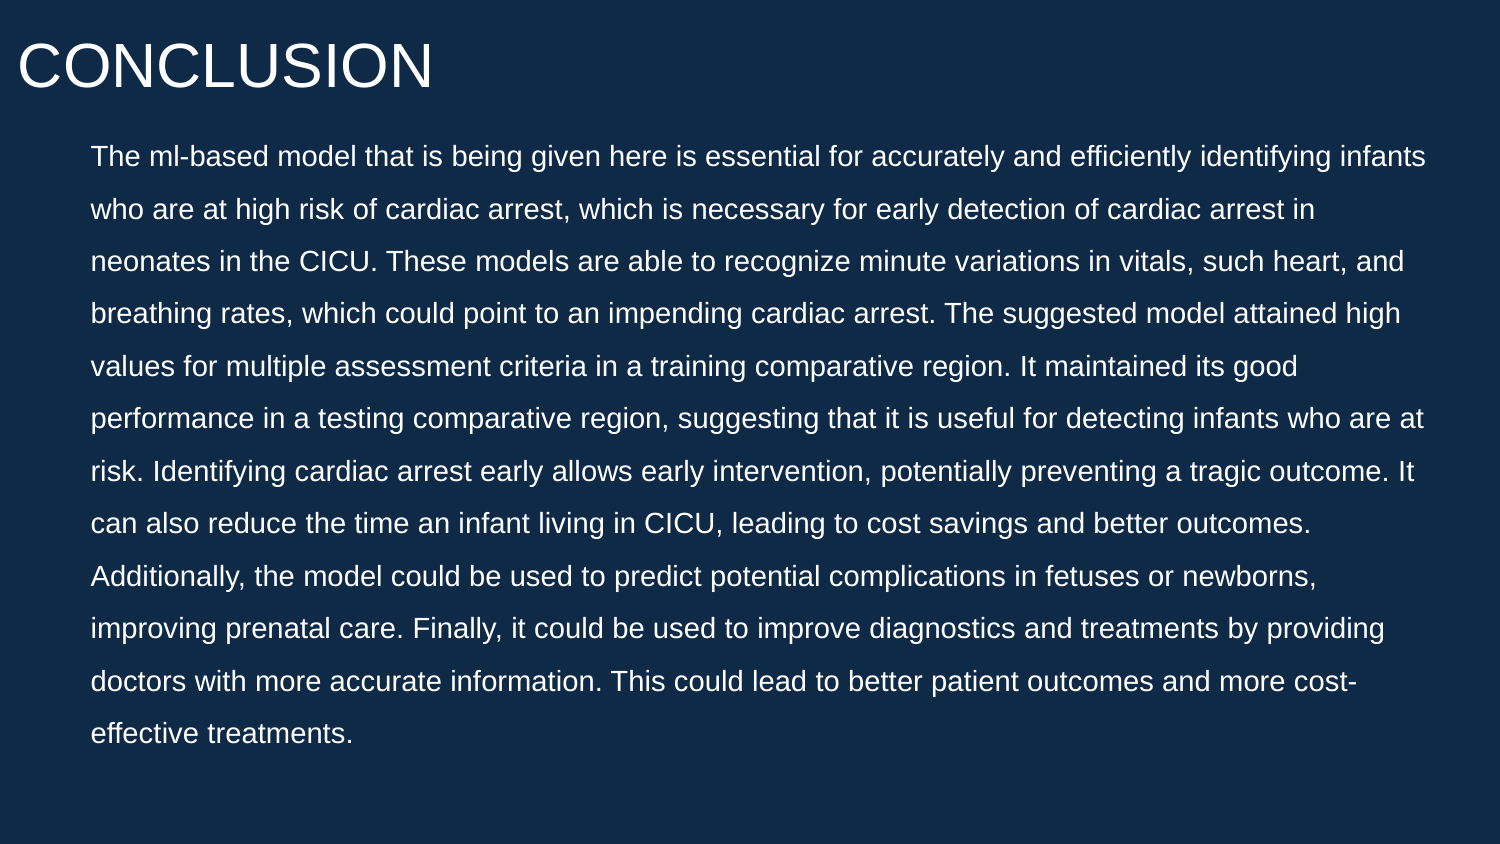

CONCLUSION
The ml-based model that is being given here is essential for accurately and efficiently identifying infants who are at high risk of cardiac arrest, which is necessary for early detection of cardiac arrest in neonates in the CICU. These models are able to recognize minute variations in vitals, such heart, and breathing rates, which could point to an impending cardiac arrest. The suggested model attained high values for multiple assessment criteria in a training comparative region. It maintained its good performance in a testing comparative region, suggesting that it is useful for detecting infants who are at risk. Identifying cardiac arrest early allows early intervention, potentially preventing a tragic outcome. It can also reduce the time an infant living in CICU, leading to cost savings and better outcomes. Additionally, the model could be used to predict potential complications in fetuses or newborns, improving prenatal care. Finally, it could be used to improve diagnostics and treatments by providing doctors with more accurate information. This could lead to better patient outcomes and more cost-effective treatments.